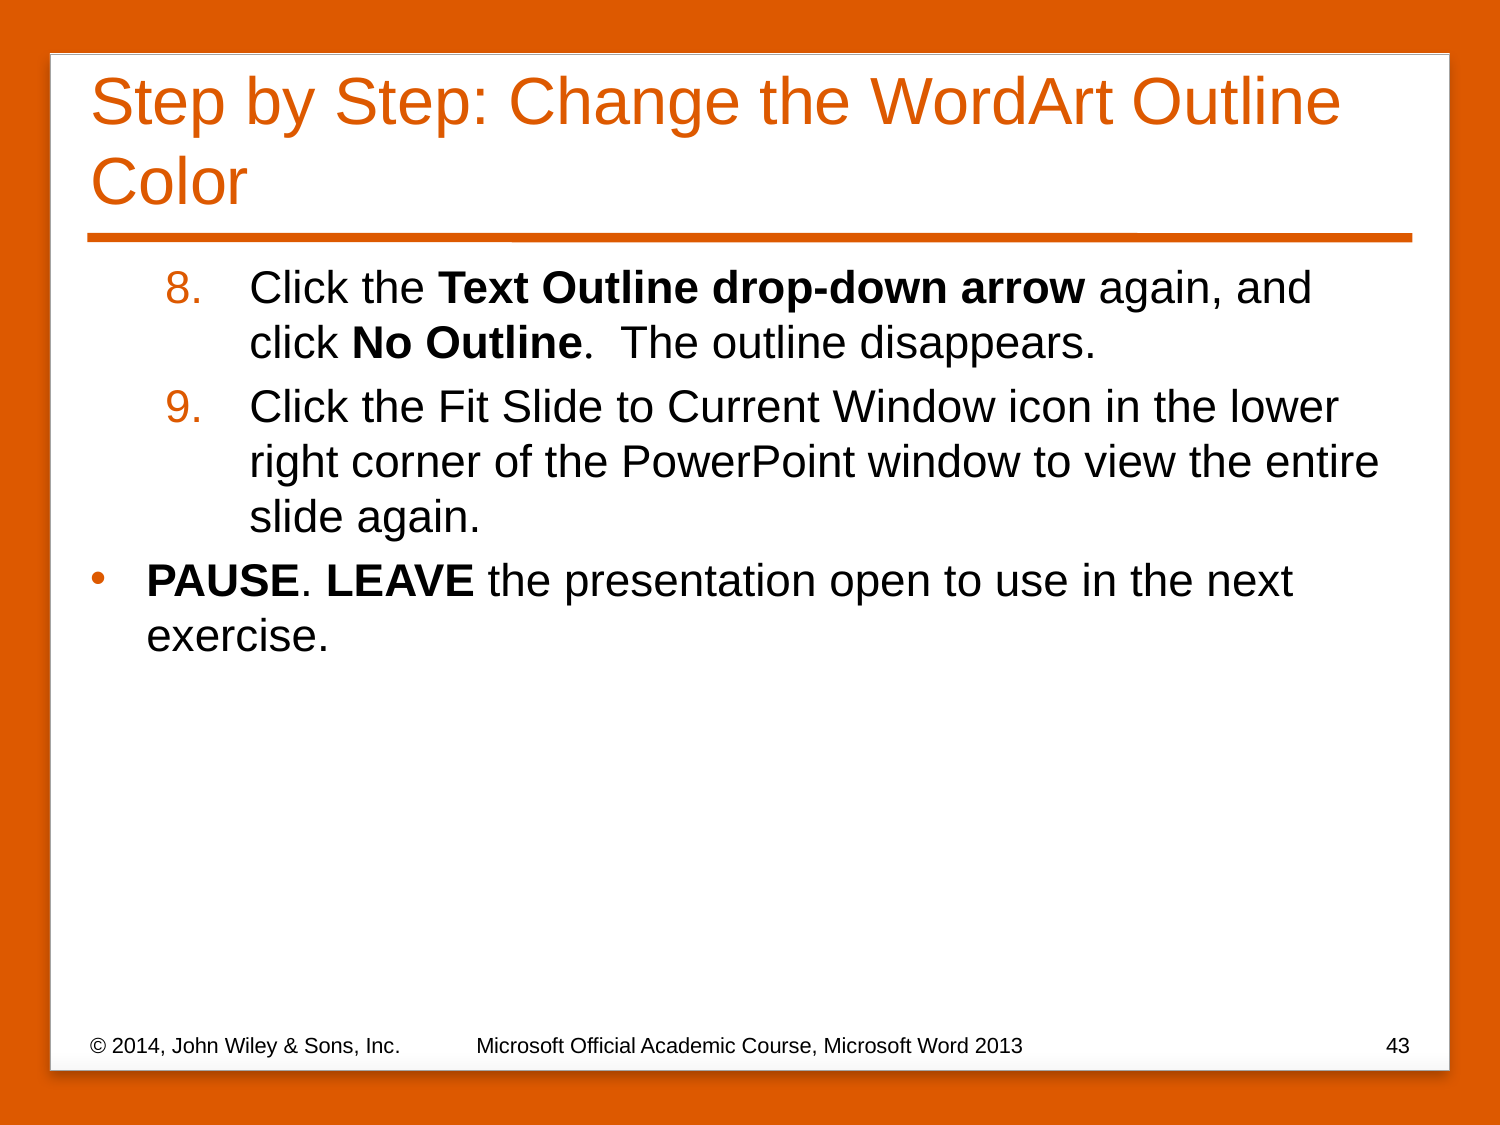

# Step by Step: Change the WordArt Outline Color
Click the Text Outline drop-down arrow again, and click No Outline.  The outline disappears.
Click the Fit Slide to Current Window icon in the lower right corner of the PowerPoint window to view the entire slide again.
PAUSE. LEAVE the presentation open to use in the next exercise.
© 2014, John Wiley & Sons, Inc.
Microsoft Official Academic Course, Microsoft Word 2013
43